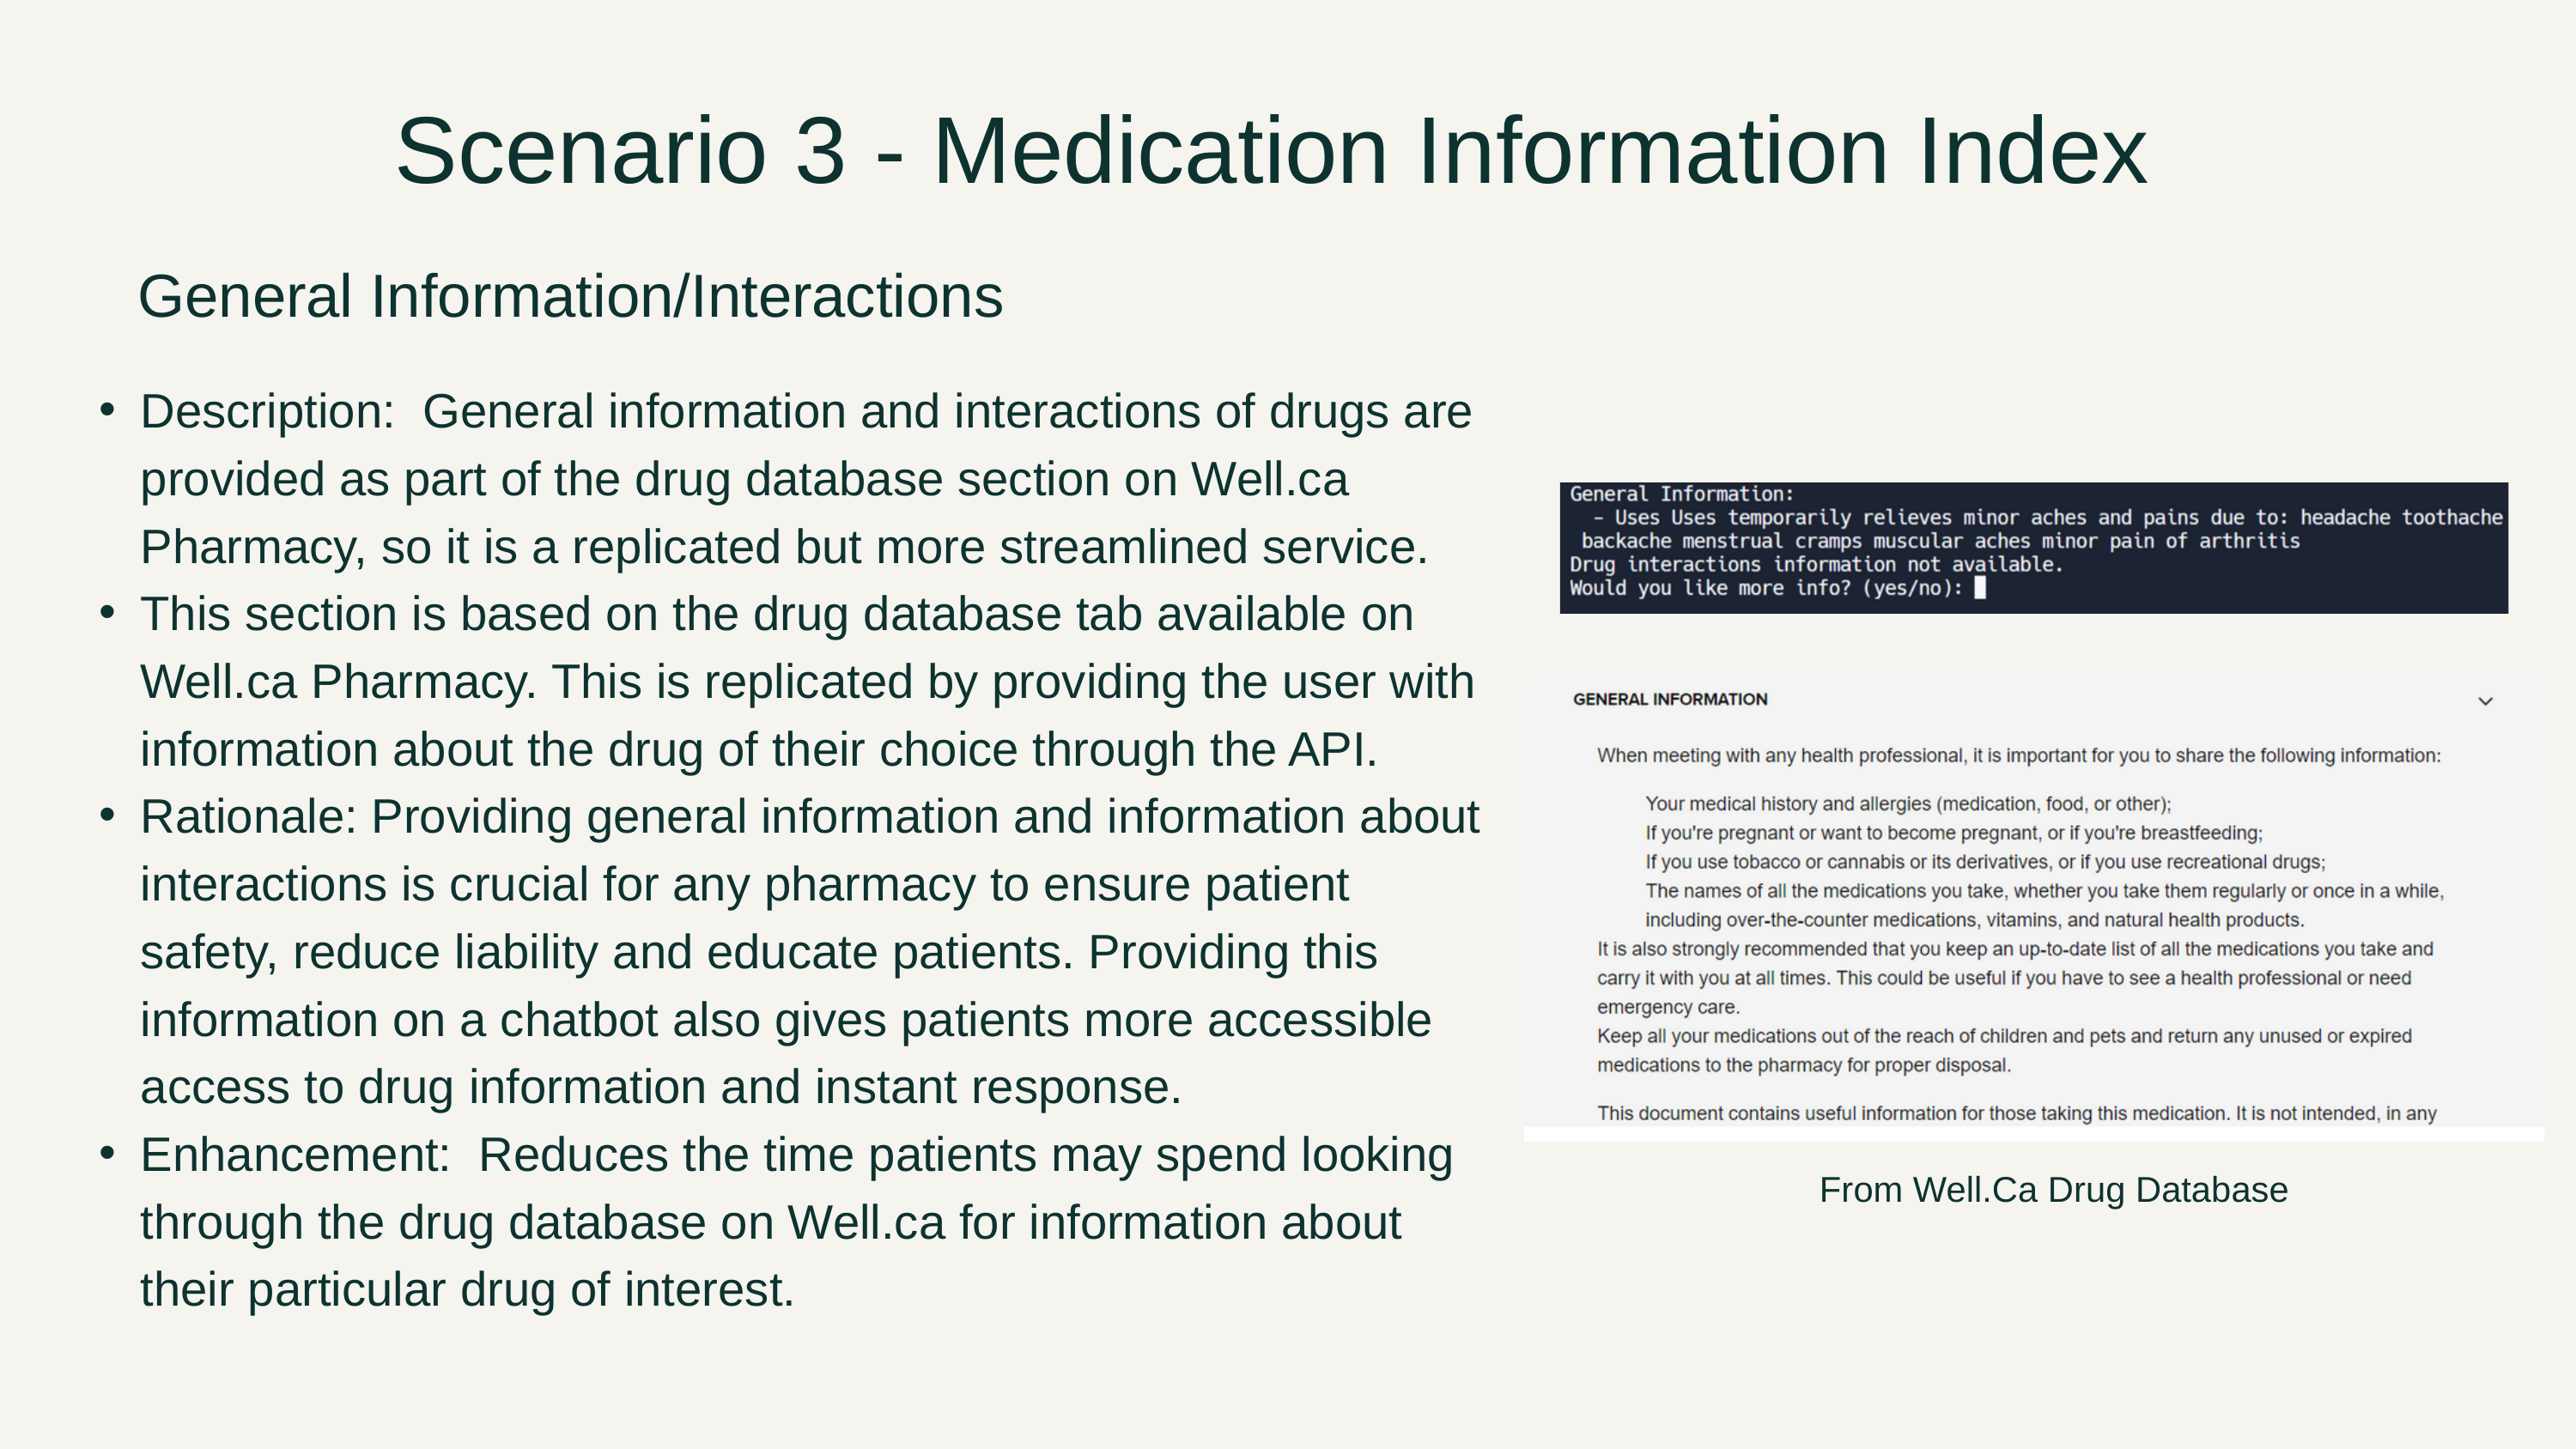

Scenario 3 - Medication Information Index
 General Information/Interactions
Description:  General information and interactions of drugs are provided as part of the drug database section on Well.ca Pharmacy, so it is a replicated but more streamlined service.
This section is based on the drug database tab available on Well.ca Pharmacy. This is replicated by providing the user with information about the drug of their choice through the API.
Rationale: Providing general information and information about interactions is crucial for any pharmacy to ensure patient safety, reduce liability and educate patients. Providing this information on a chatbot also gives patients more accessible access to drug information and instant response.
Enhancement:  Reduces the time patients may spend looking through the drug database on Well.ca for information about their particular drug of interest.

From Well.Ca Drug Database